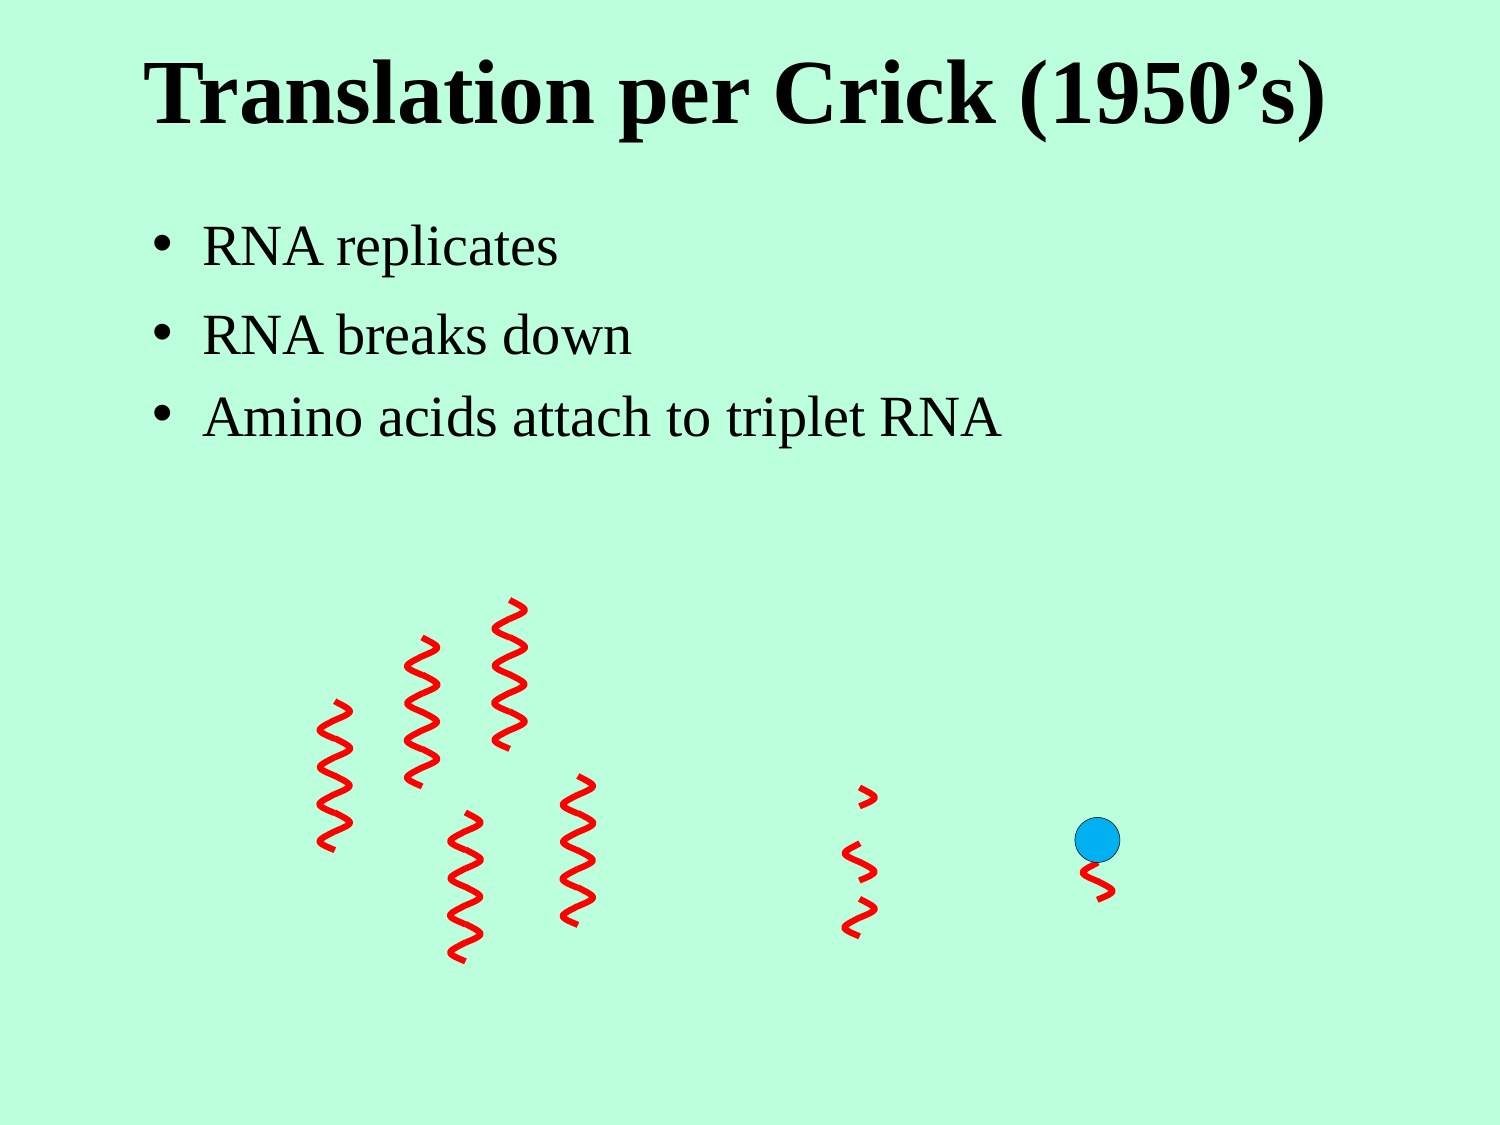

Translation per Crick (1950’s)
 RNA replicates
 RNA breaks down
 Amino acids attach to triplet RNA